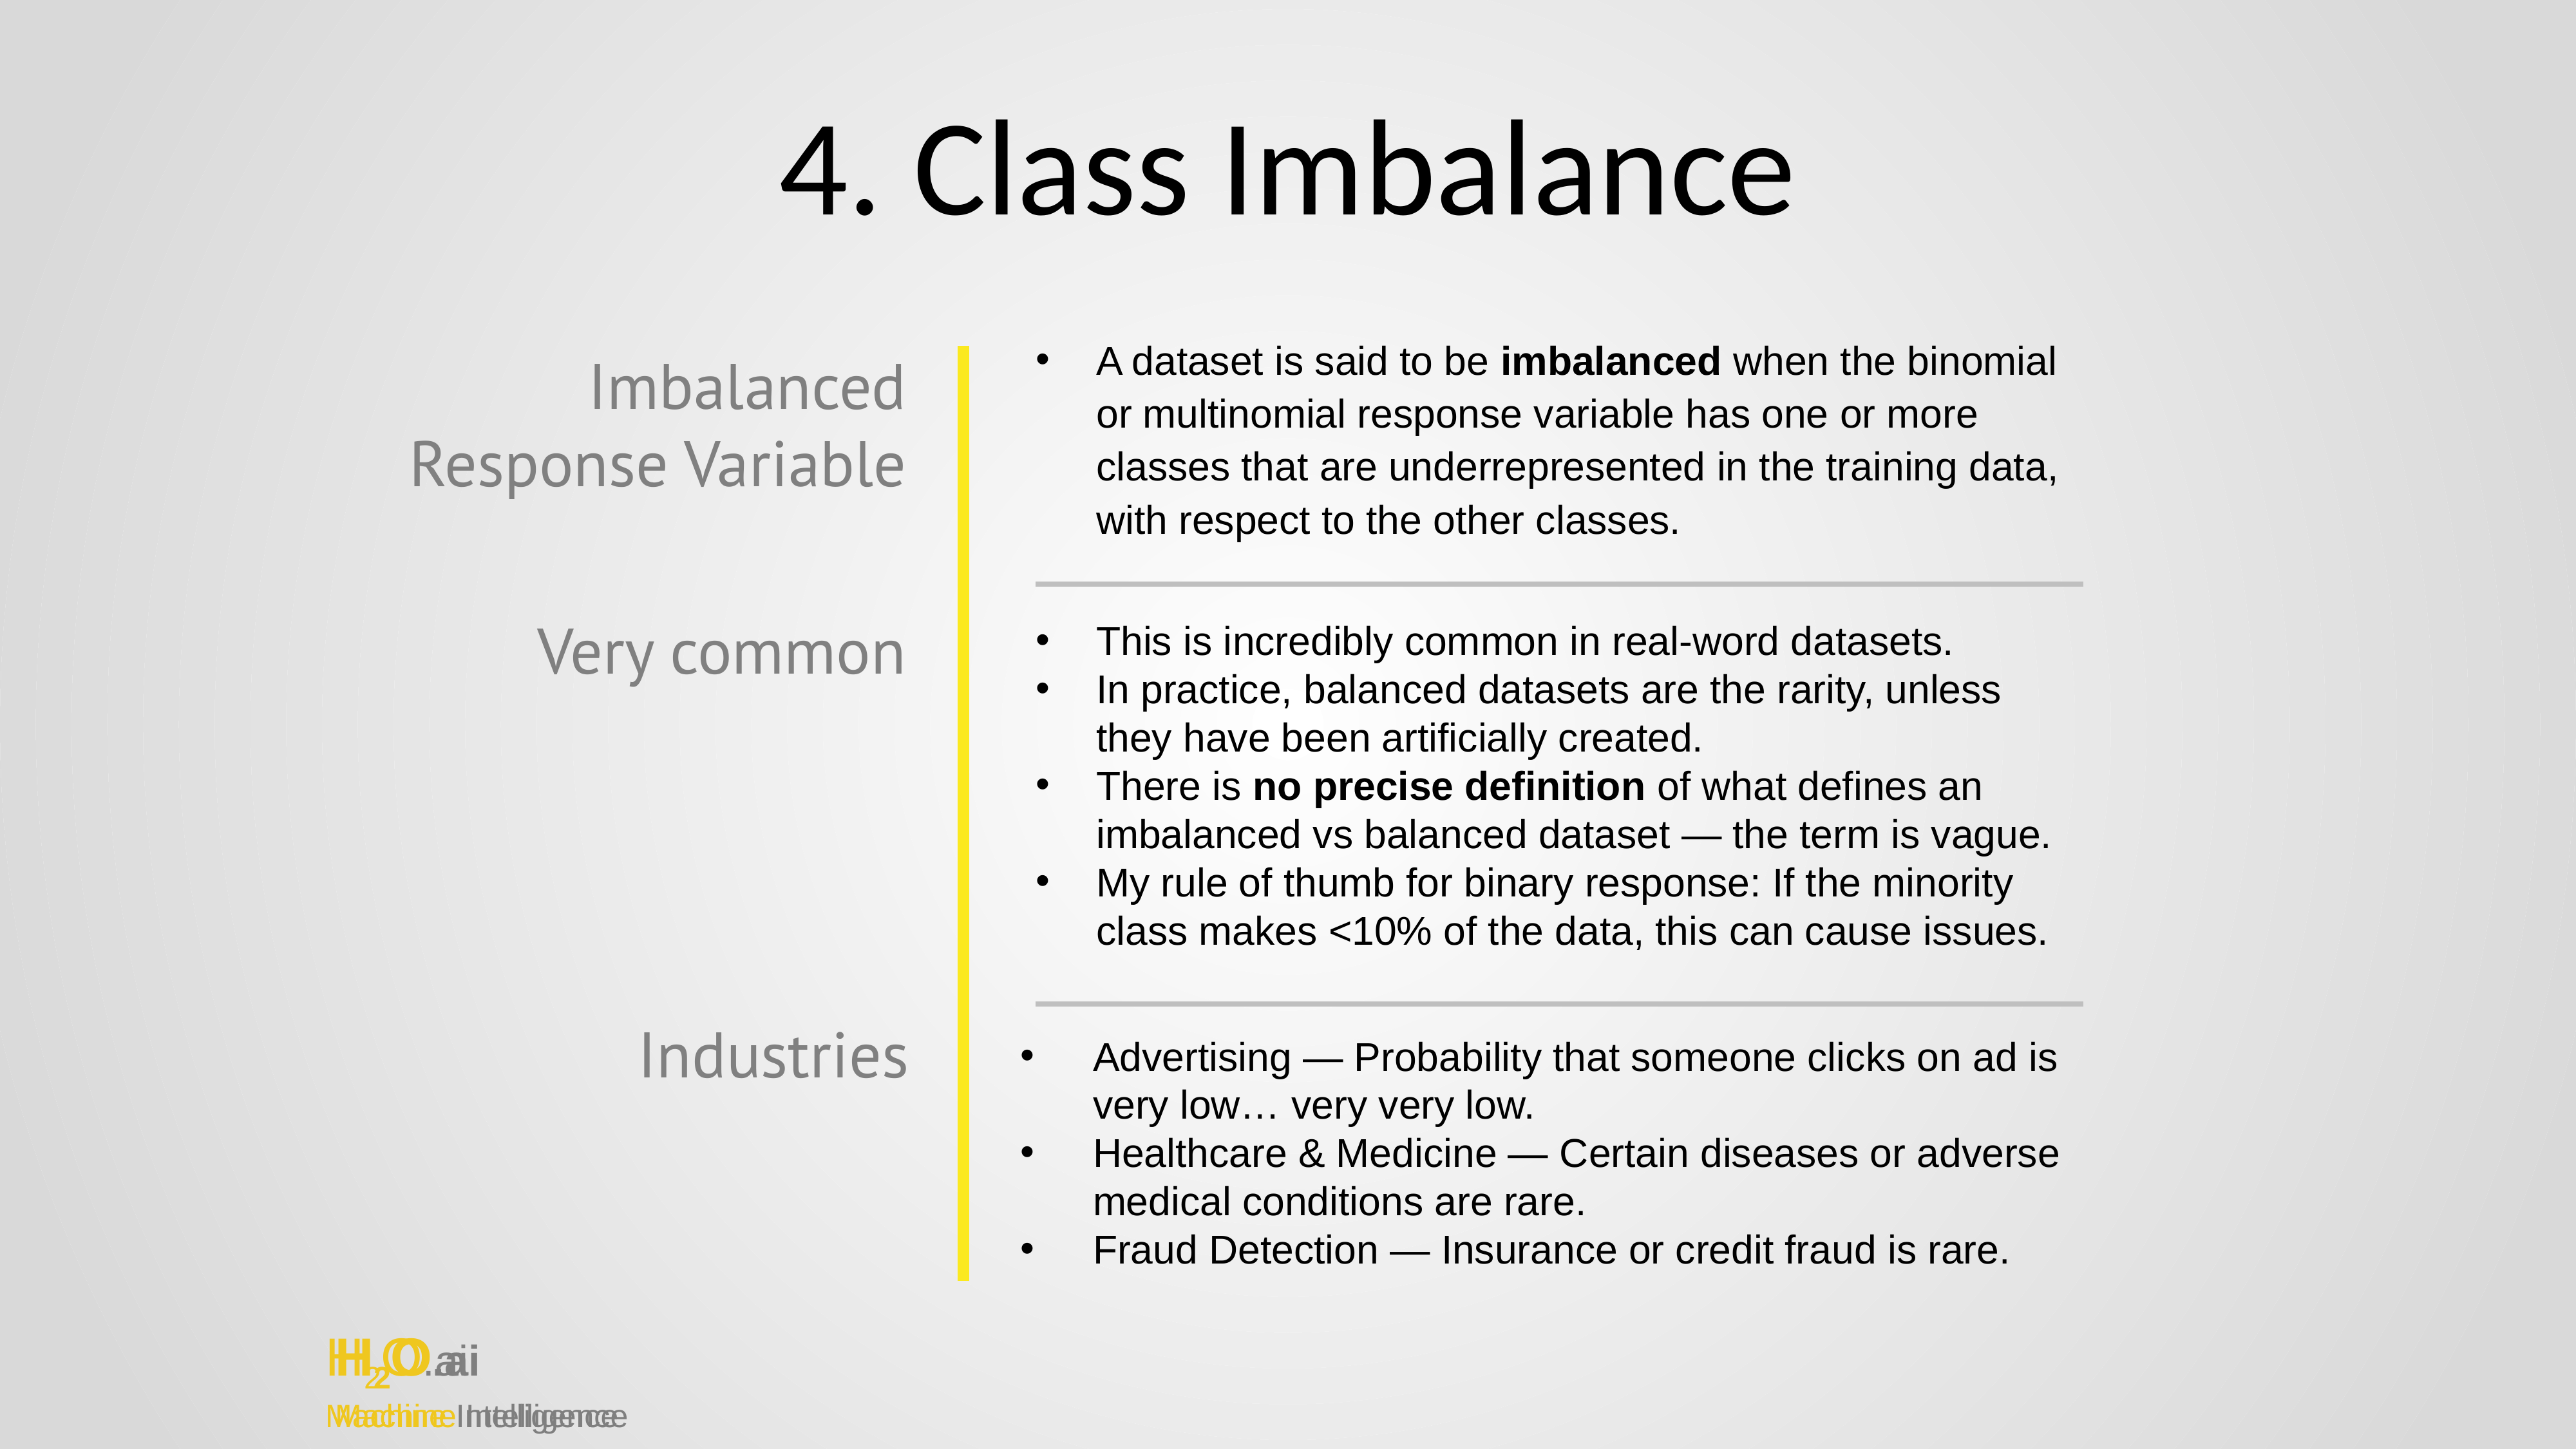

# 4. Class Imbalance
A dataset is said to be imbalanced when the binomial or multinomial response variable has one or more classes that are underrepresented in the training data, with respect to the other classes.
 Imbalanced Response Variable
Very common
This is incredibly common in real-word datasets.
In practice, balanced datasets are the rarity, unless they have been artificially created.
There is no precise definition of what defines an imbalanced vs balanced dataset — the term is vague.
My rule of thumb for binary response: If the minority class makes <10% of the data, this can cause issues.
Industries
Advertising — Probability that someone clicks on ad is
very low… very very low.
Healthcare & Medicine — Certain diseases or adverse medical conditions are rare.
Fraud Detection — Insurance or credit fraud is rare.